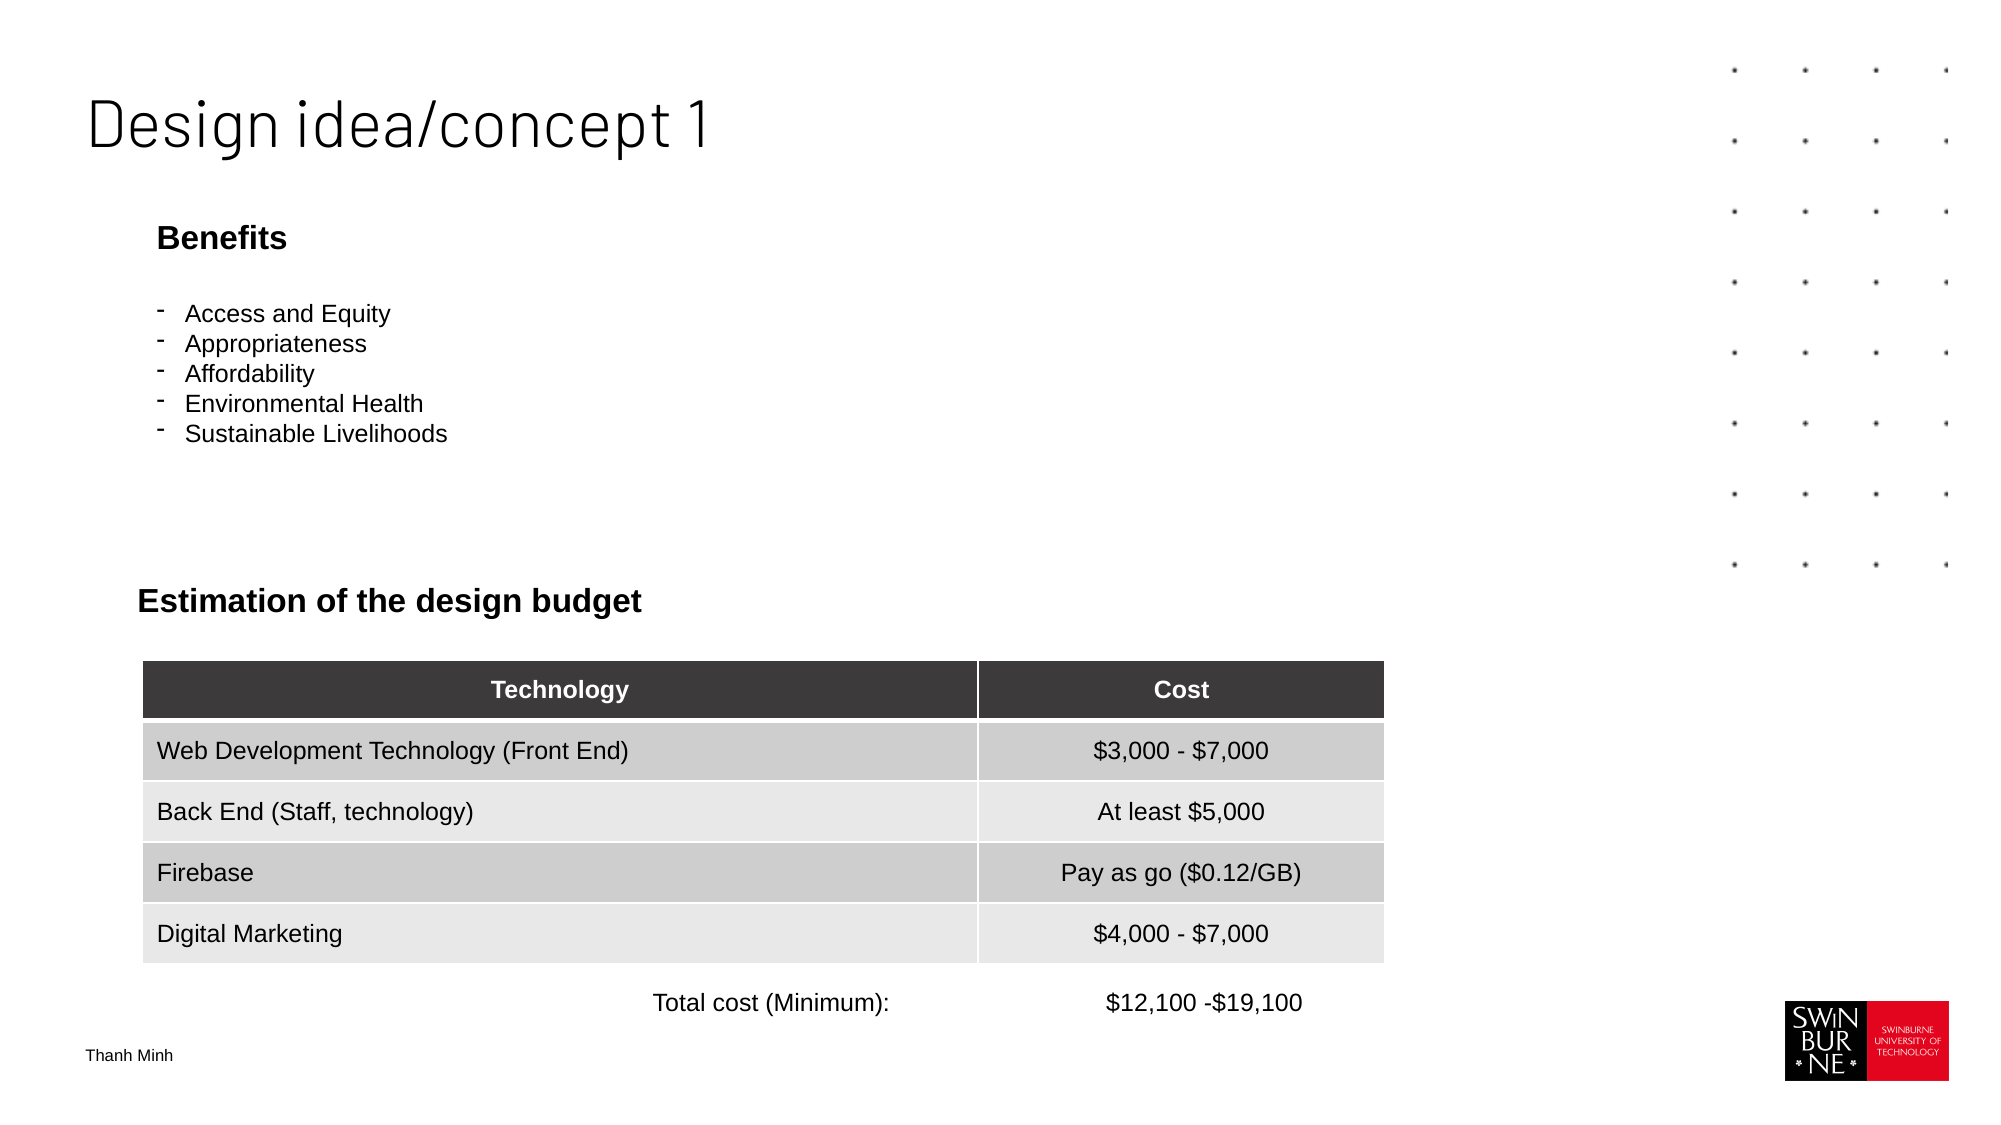

# Design idea/concept 1
Benefits
Access and Equity
Appropriateness
Affordability
Environmental Health
Sustainable Livelihoods

Estimation of the design budget
| Technology | Cost |
| --- | --- |
| Web Development Technology (Front End) | $3,000 - $7,000 |
| Back End (Staff, technology) | At least $5,000 |
| Firebase | Pay as go ($0.12/GB) |
| Digital Marketing | $4,000 - $7,000 |
Total cost (Minimum):                               $12,100 -$19,100
Thanh Minh